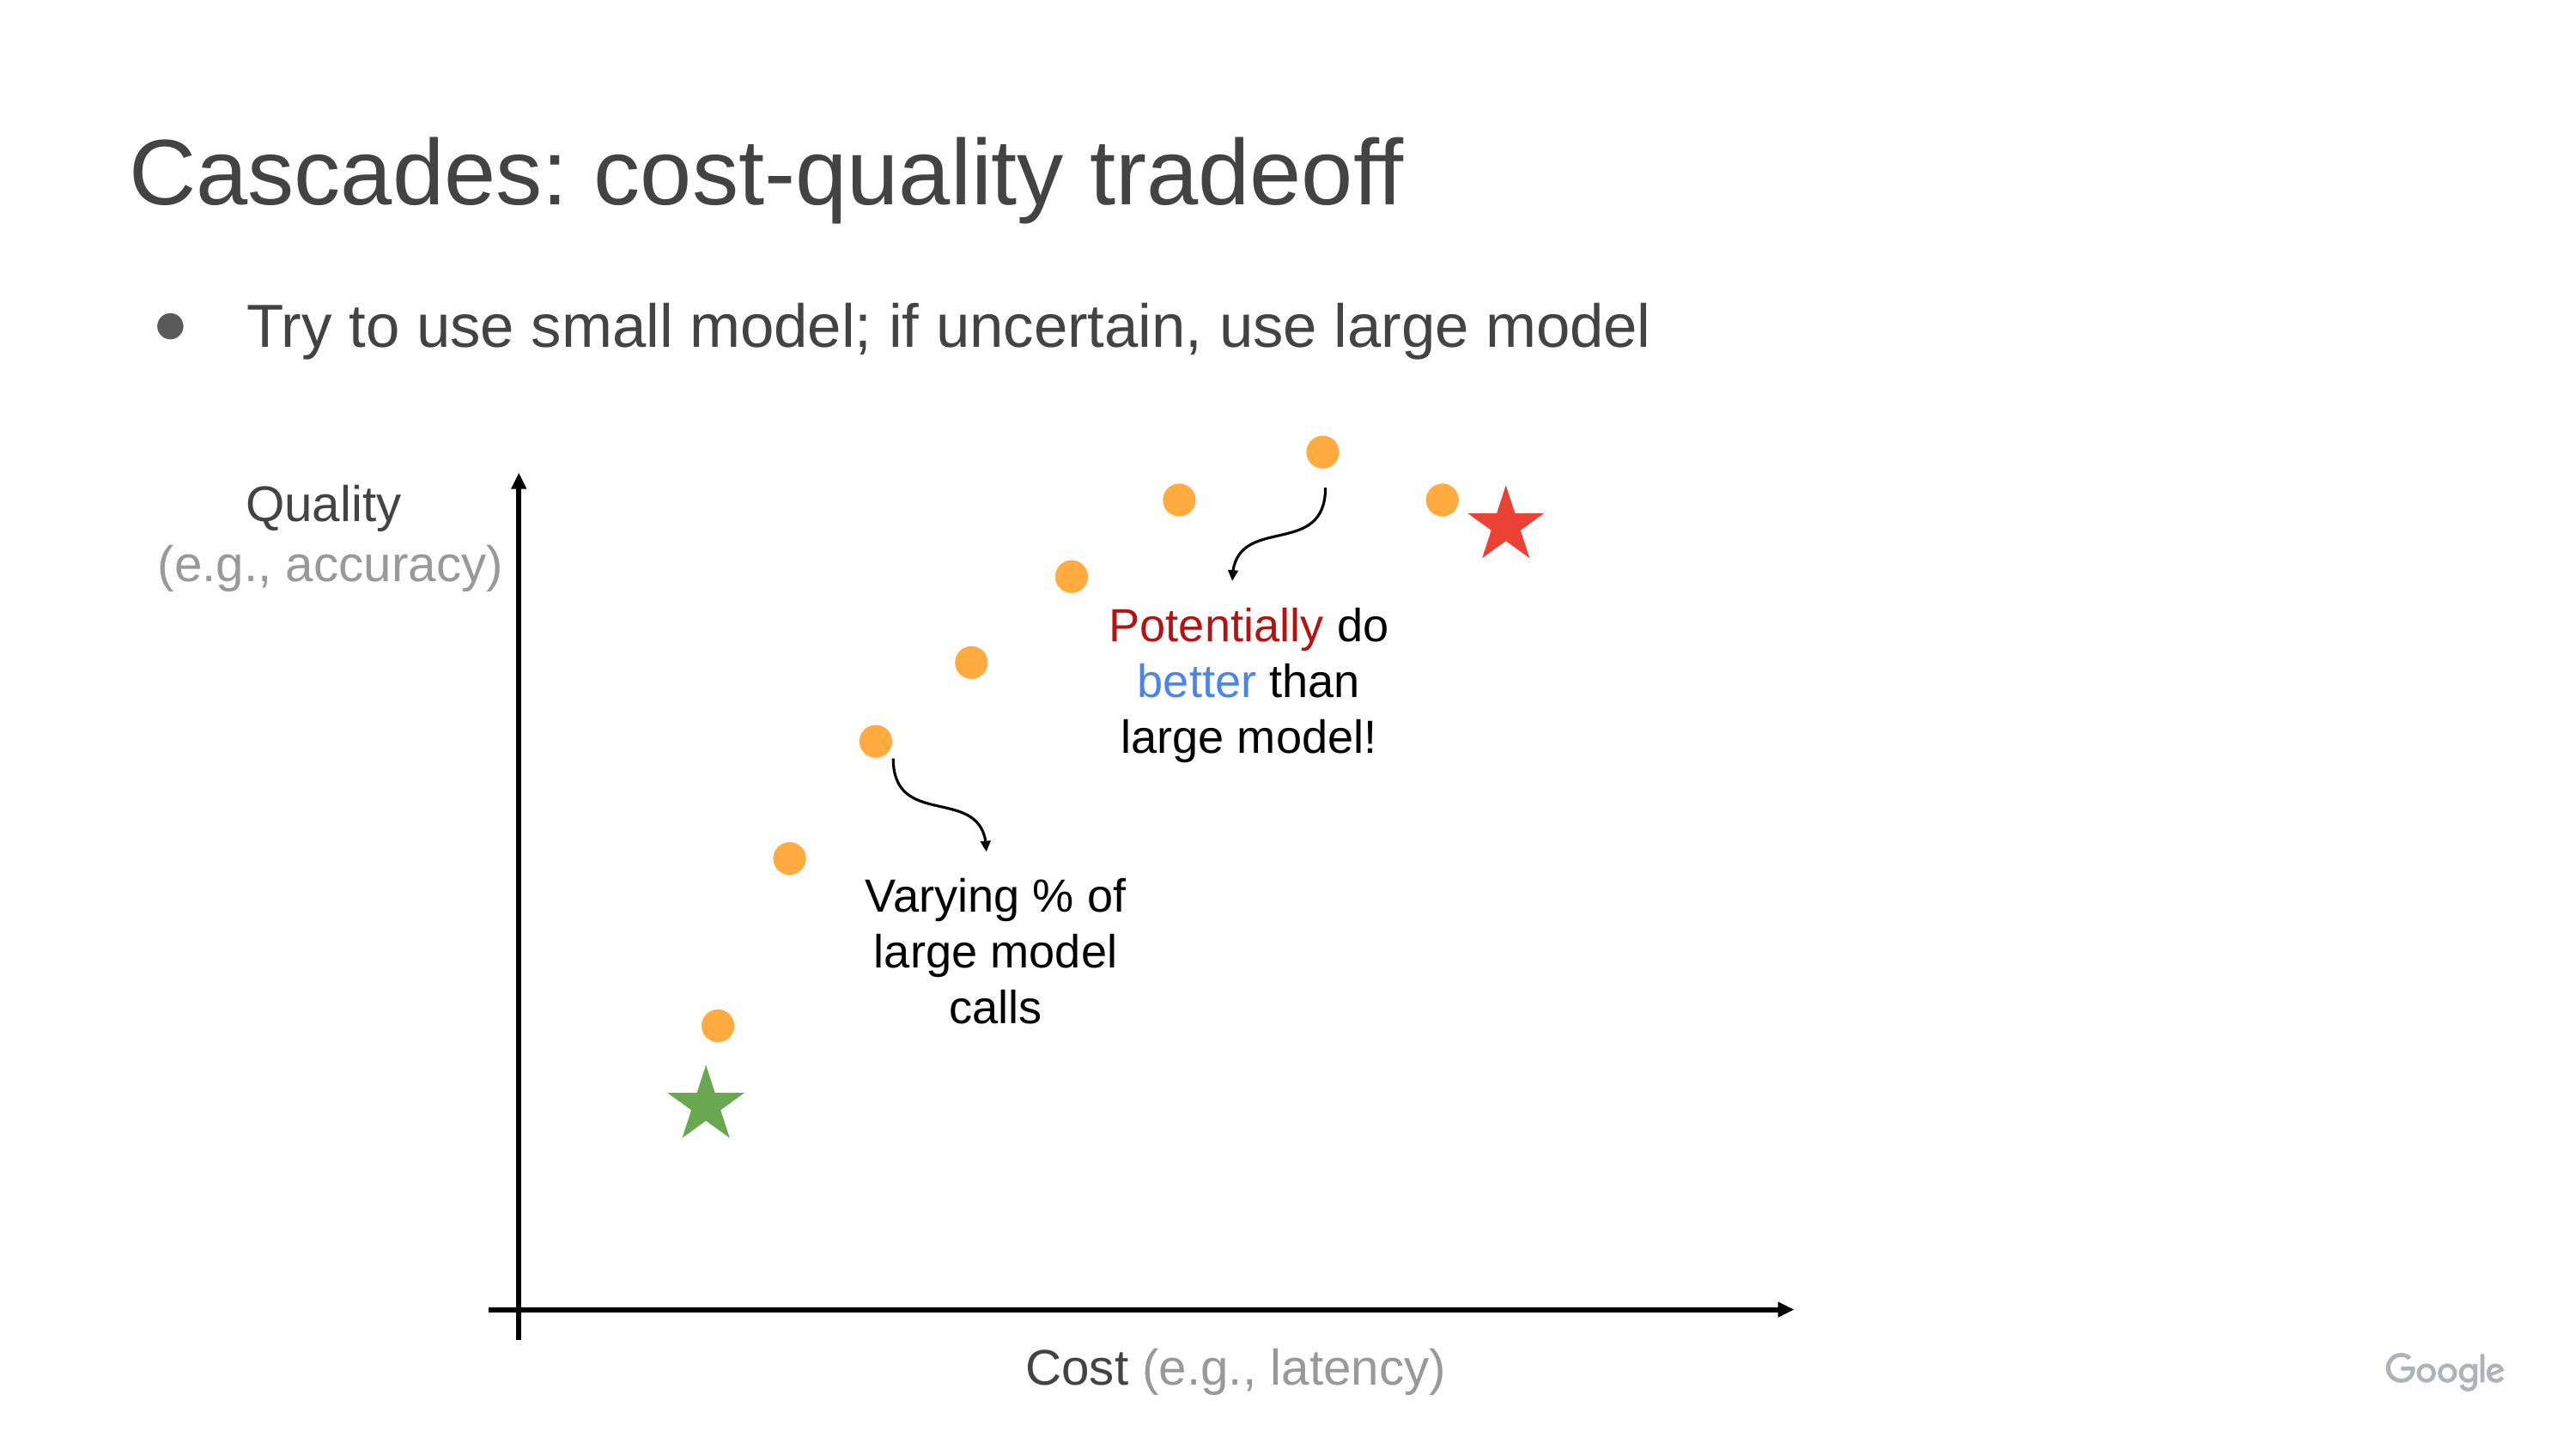

Cascades: cost-quality tradeoff
Try to use small model; if uncertain, use large model

Quality
 (e.g., accuracy)

Potentially do better than large model!
Varying % of large model calls

Cost (e.g., latency)